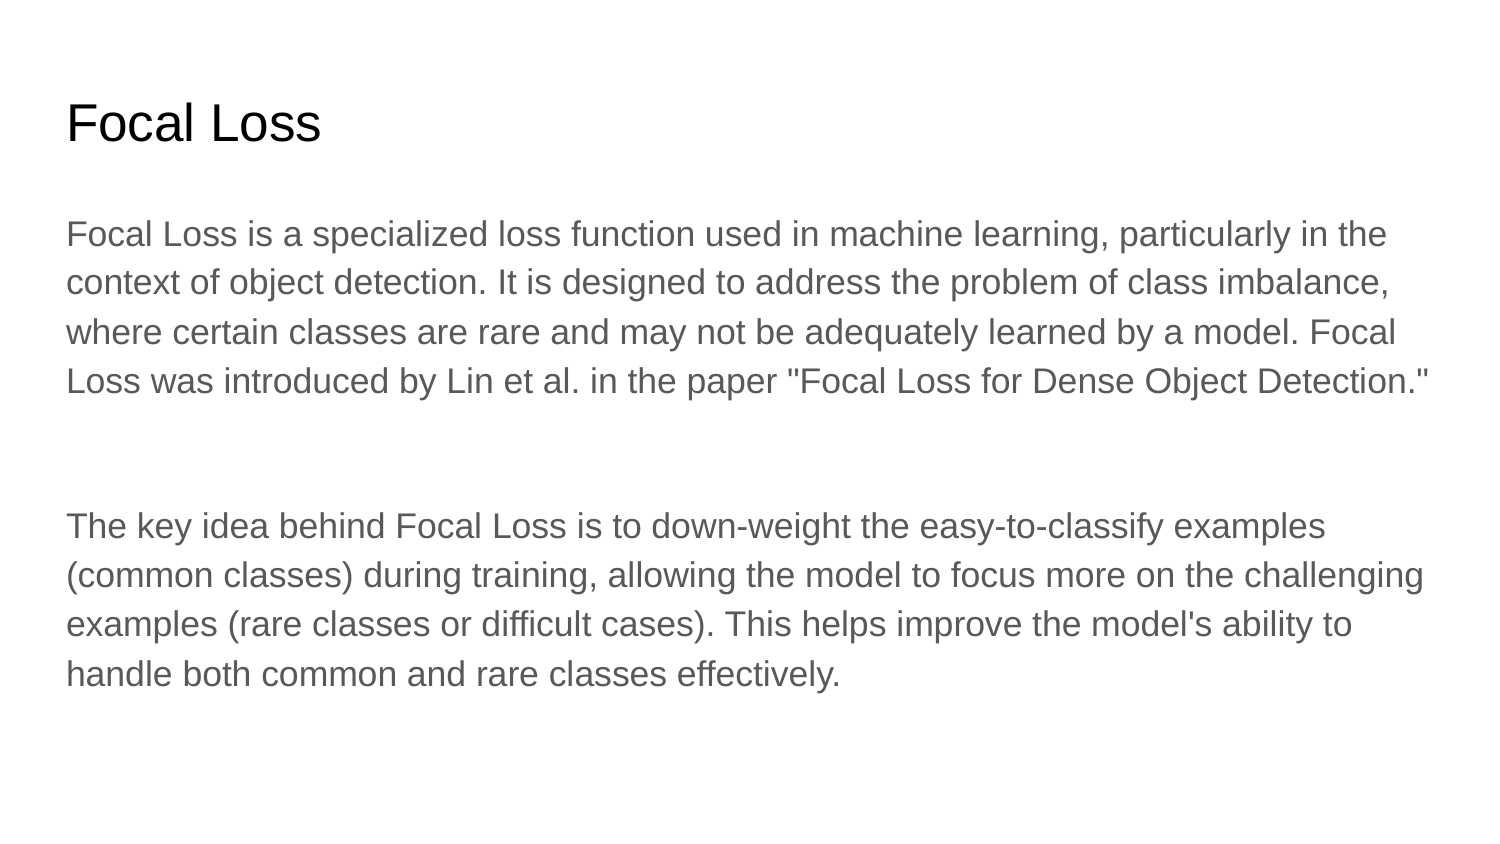

# Focal Loss
Focal Loss is a specialized loss function used in machine learning, particularly in the context of object detection. It is designed to address the problem of class imbalance, where certain classes are rare and may not be adequately learned by a model. Focal Loss was introduced by Lin et al. in the paper "Focal Loss for Dense Object Detection."

The key idea behind Focal Loss is to down-weight the easy-to-classify examples (common classes) during training, allowing the model to focus more on the challenging examples (rare classes or difficult cases). This helps improve the model's ability to handle both common and rare classes effectively.